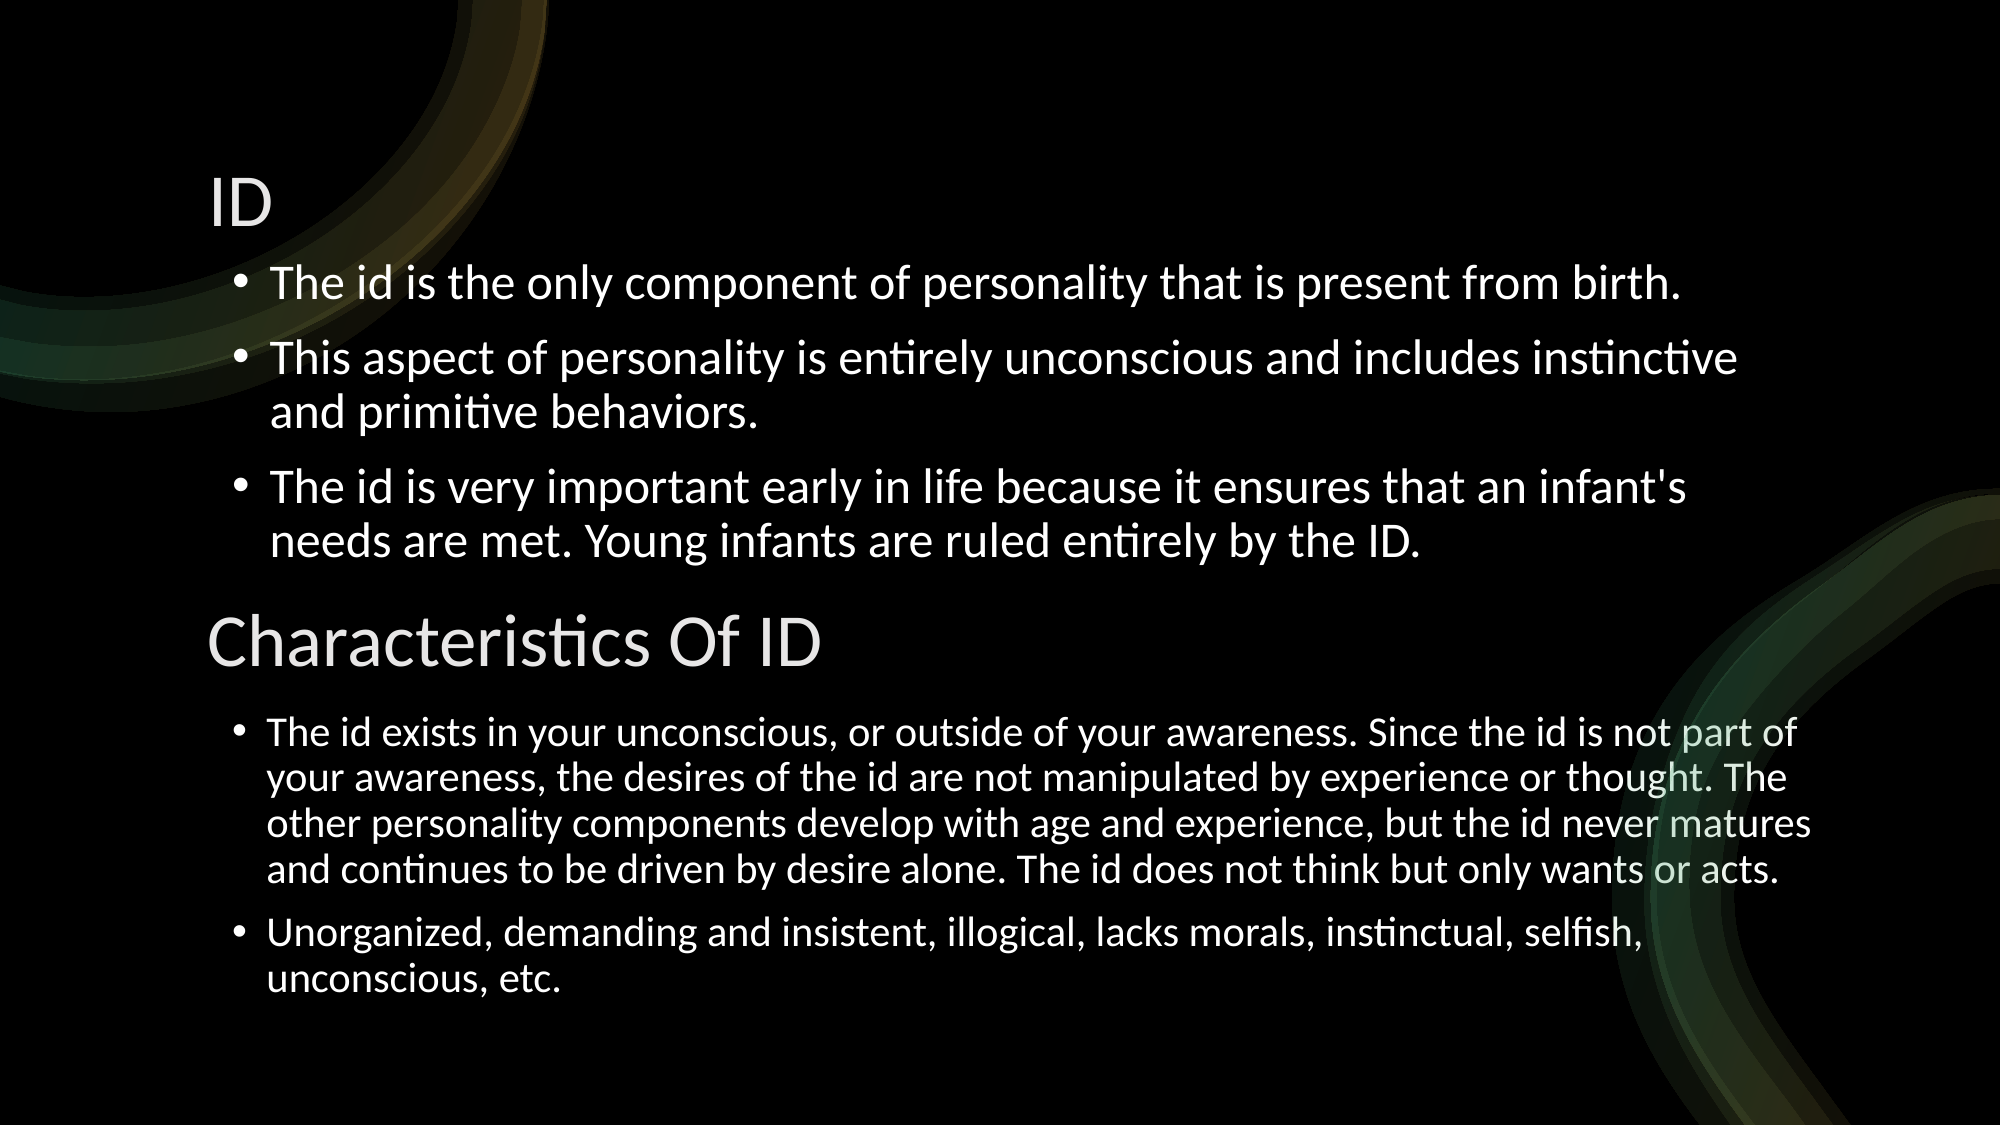

# ID
The id is the only component of personality that is present from birth.
This aspect of personality is entirely unconscious and includes instinctive and primitive behaviors.
The id is very important early in life because it ensures that an infant's needs are met. Young infants are ruled entirely by the ID.
Characteristics Of ID

The id exists in your unconscious, or outside of your awareness. Since the id is not part of your awareness, the desires of the id are not manipulated by experience or thought. The other personality components develop with age and experience, but the id never matures and continues to be driven by desire alone. The id does not think but only wants or acts.
Unorganized, demanding and insistent, illogical, lacks morals, instinctual, selfish, unconscious, etc.